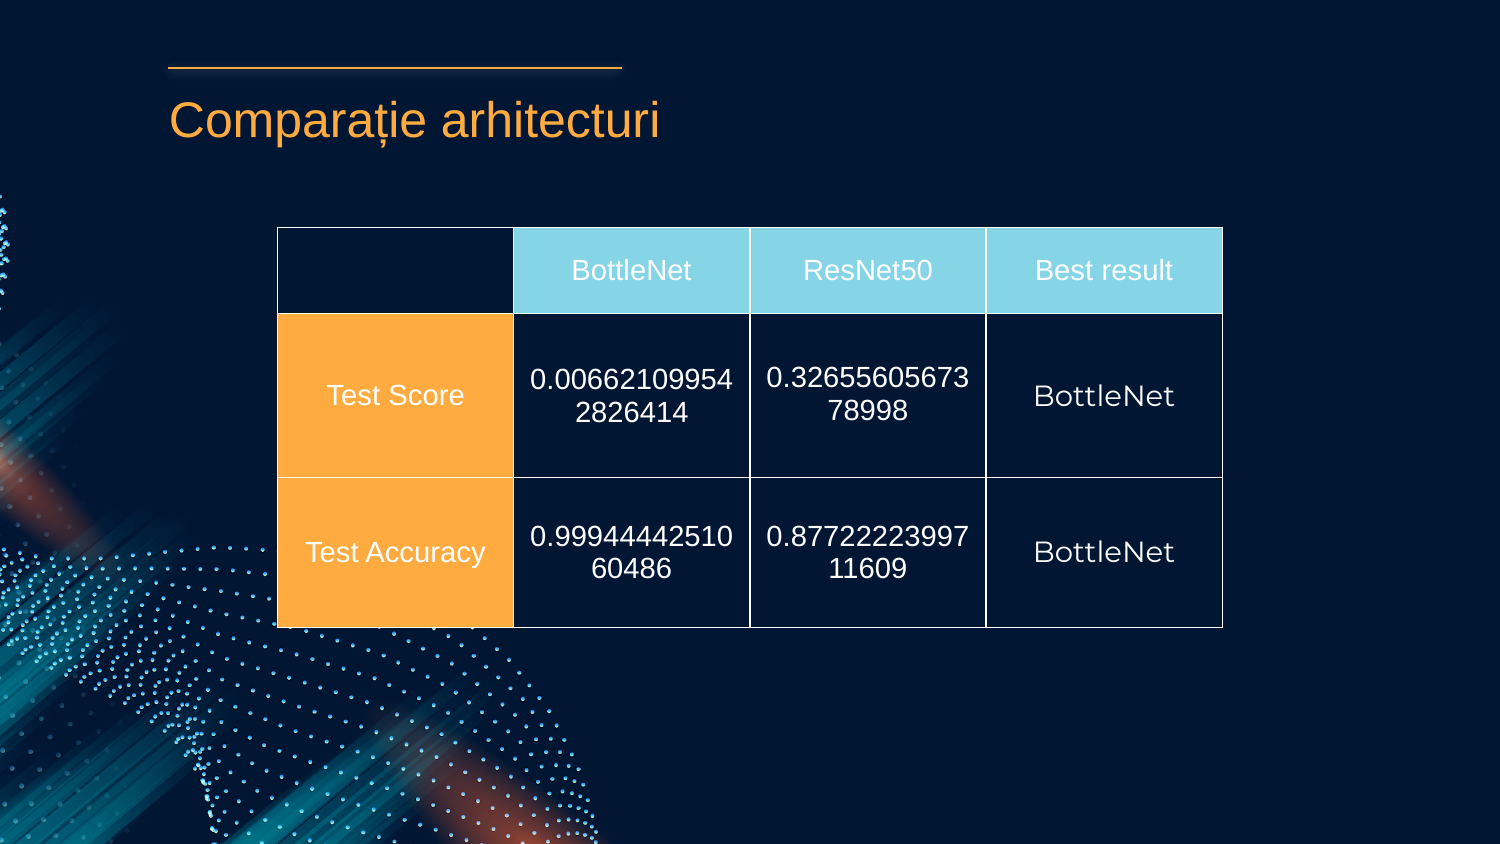

# Comparație arhitecturi
|  | BottleNet | ResNet50 | Best result |
| --- | --- | --- | --- |
| Test Score | 0.006621099542826414 | 0.3265560567378998 | BottleNet |
| Test Accuracy | 0.9994444251060486 | 0.8772222399711609 | BottleNet |